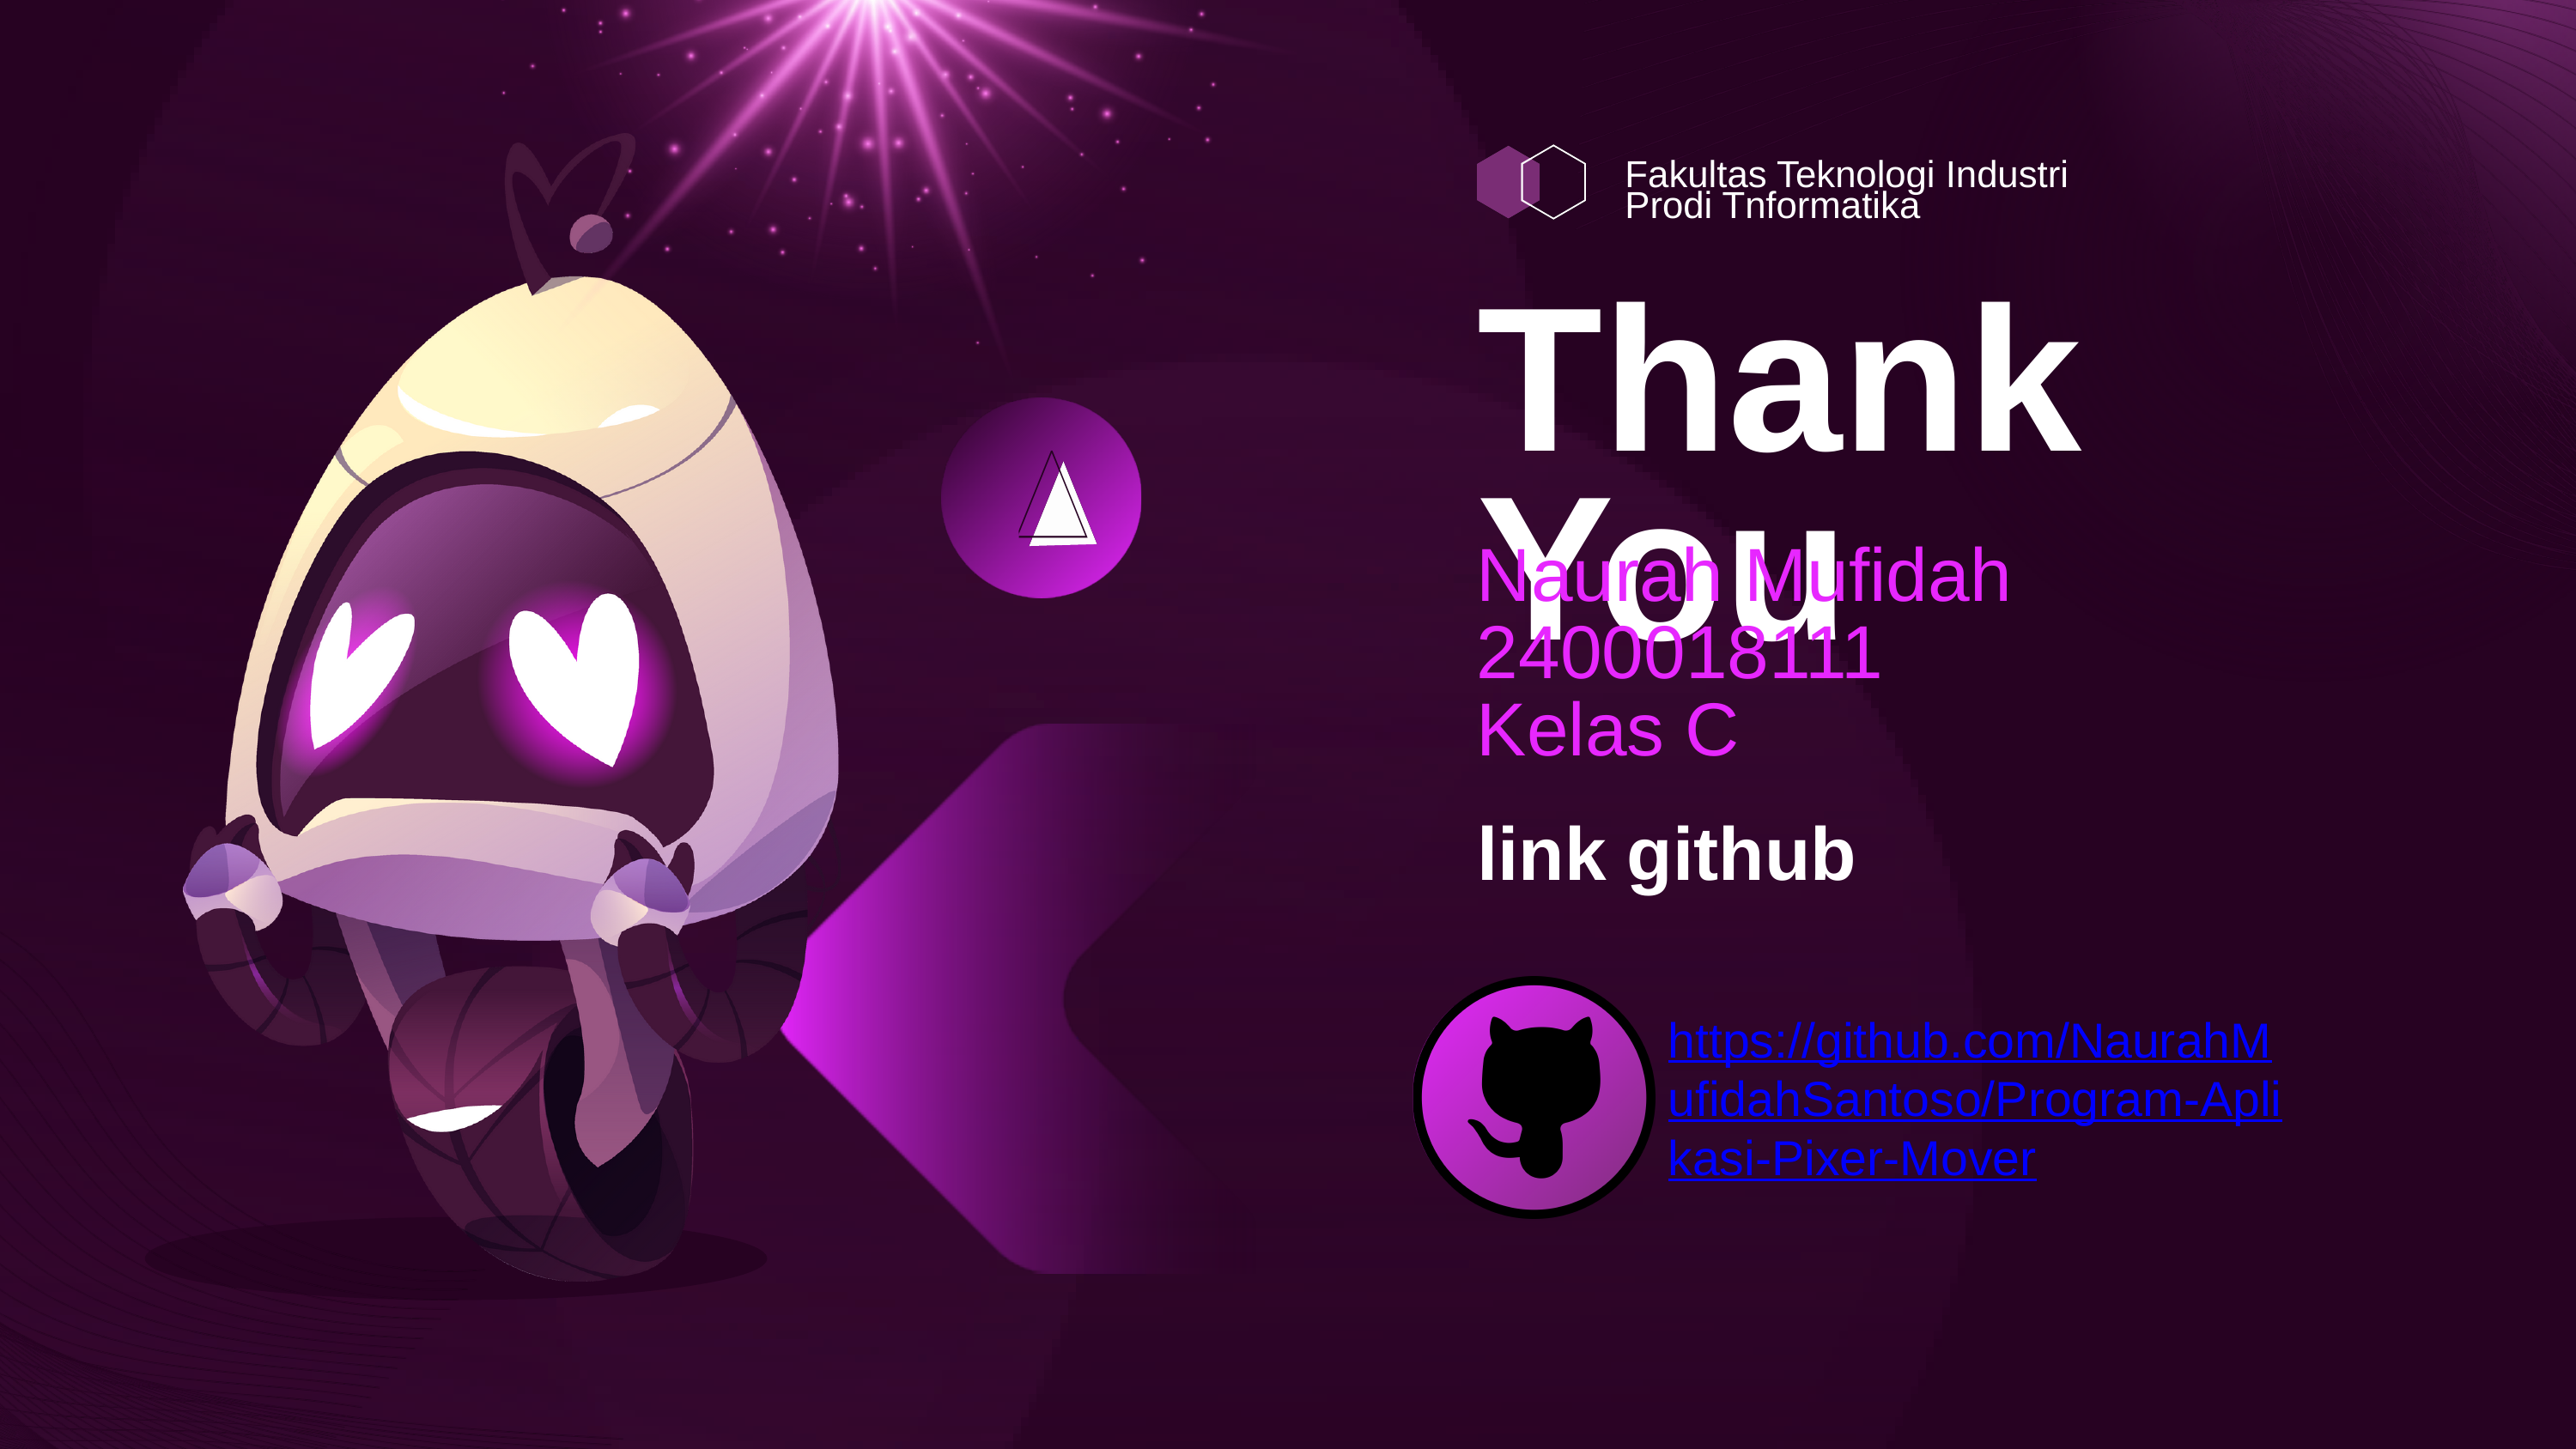

Fakultas Teknologi Industri
Prodi Tnformatika

Thank You

Naurah Mufidah
2400018111
Kelas C

link github

https://github.com/NaurahMufidahSantoso/Program-Aplikasi-Pixer-Mover